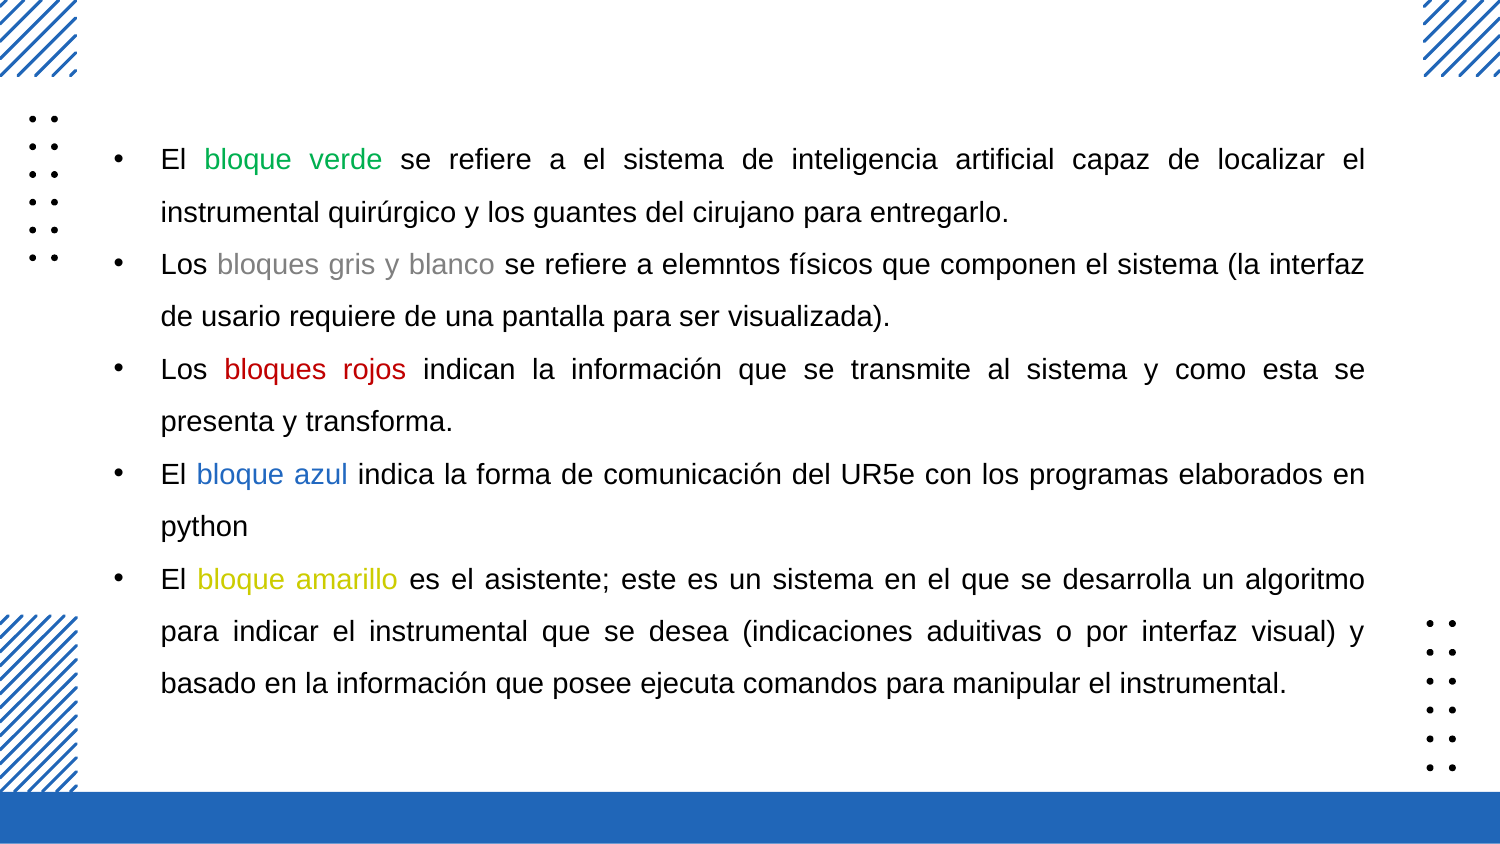

El bloque verde se refiere a el sistema de inteligencia artificial capaz de localizar el instrumental quirúrgico y los guantes del cirujano para entregarlo.
Los bloques gris y blanco se refiere a elemntos físicos que componen el sistema (la interfaz de usario requiere de una pantalla para ser visualizada).
Los bloques rojos indican la información que se transmite al sistema y como esta se presenta y transforma.
El bloque azul indica la forma de comunicación del UR5e con los programas elaborados en python
El bloque amarillo es el asistente; este es un sistema en el que se desarrolla un algoritmo para indicar el instrumental que se desea (indicaciones aduitivas o por interfaz visual) y basado en la información que posee ejecuta comandos para manipular el instrumental.